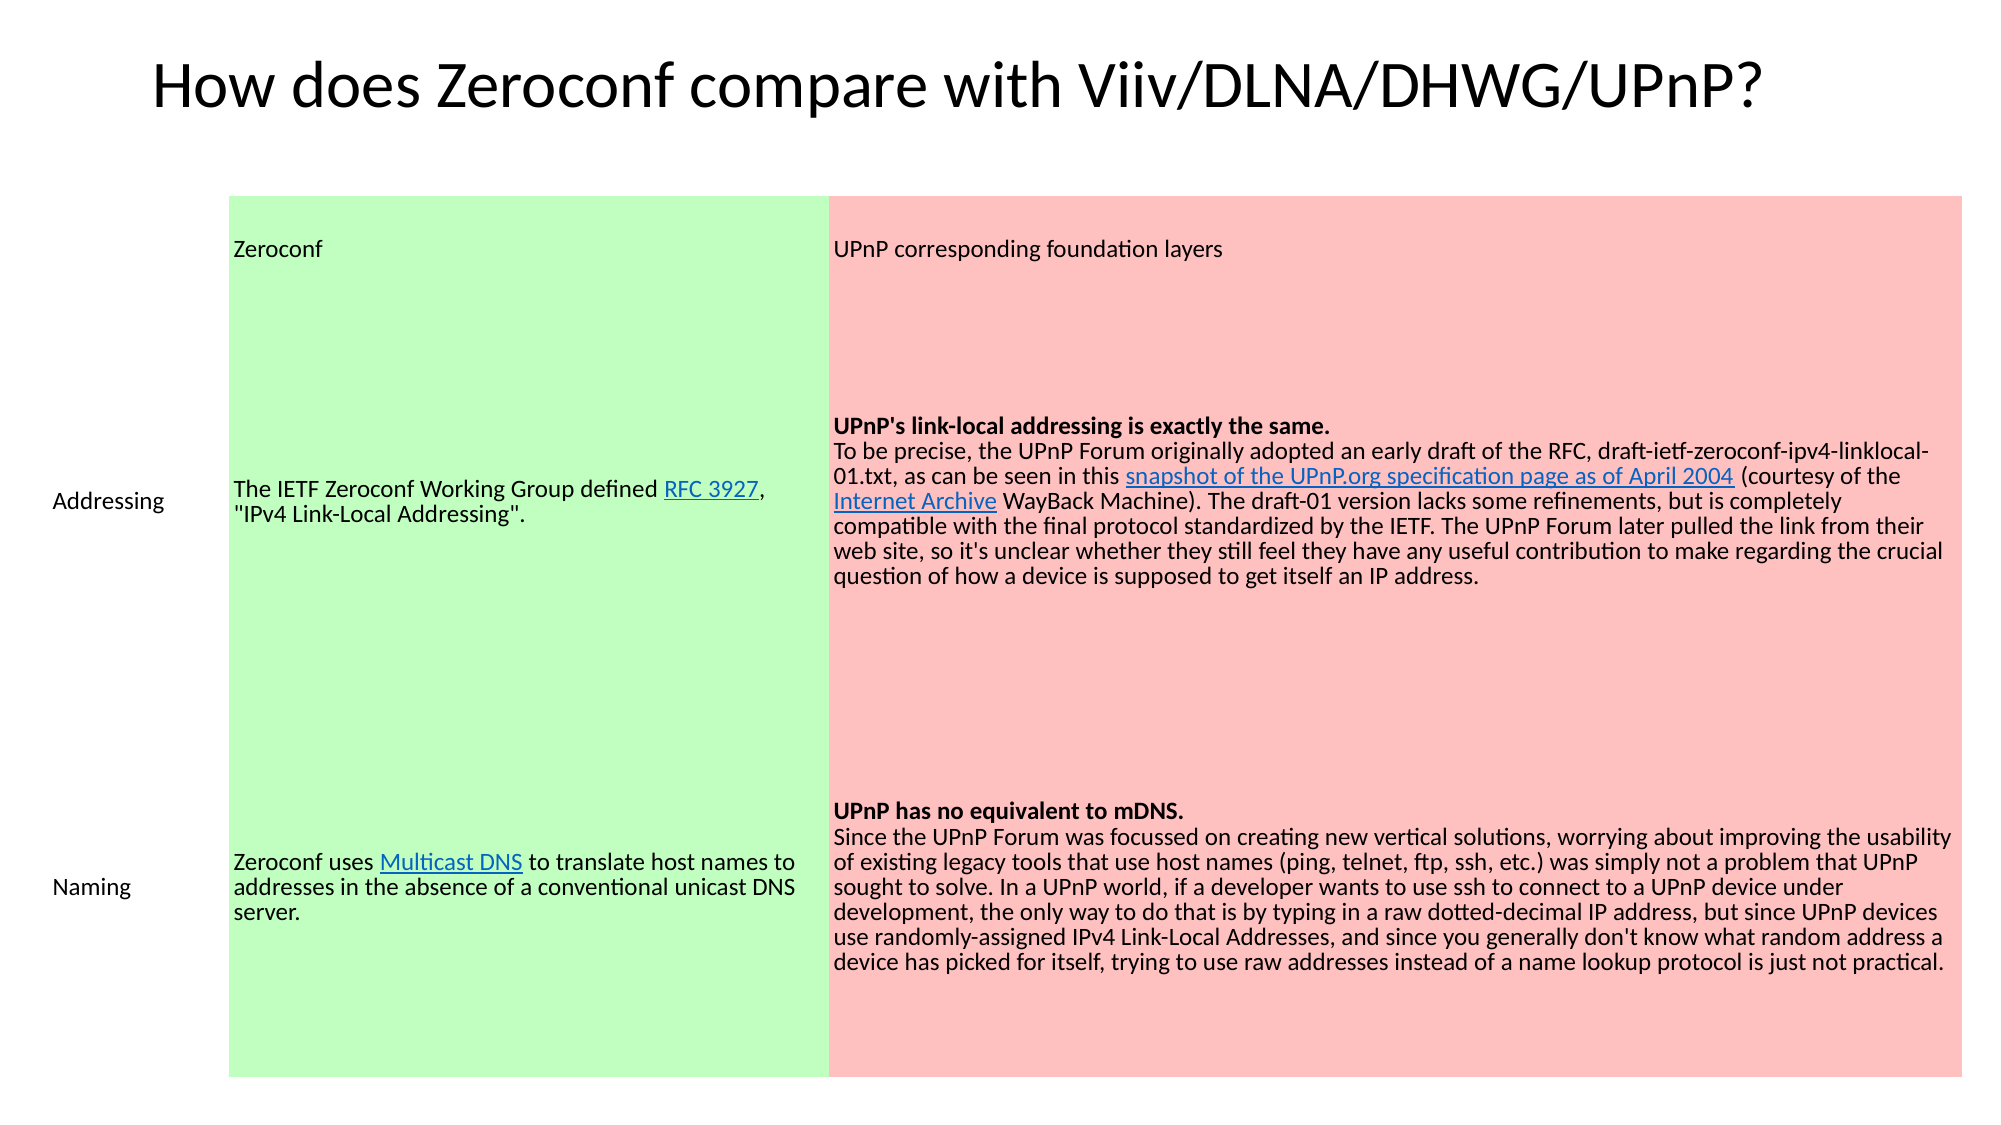

# How does Zeroconf compare with Viiv/DLNA/DHWG/UPnP?
|  | Zeroconf | UPnP corresponding foundation layers |
| --- | --- | --- |
| Addressing | The IETF Zeroconf Working Group defined RFC 3927, "IPv4 Link-Local Addressing". | UPnP's link-local addressing is exactly the same.  To be precise, the UPnP Forum originally adopted an early draft of the RFC, draft-ietf-zeroconf-ipv4-linklocal-01.txt, as can be seen in this snapshot of the UPnP.org specification page as of April 2004 (courtesy of the Internet Archive WayBack Machine). The draft-01 version lacks some refinements, but is completely compatible with the final protocol standardized by the IETF. The UPnP Forum later pulled the link from their web site, so it's unclear whether they still feel they have any useful contribution to make regarding the crucial question of how a device is supposed to get itself an IP address. |
| Naming | Zeroconf uses Multicast DNS to translate host names to addresses in the absence of a conventional unicast DNS server. | UPnP has no equivalent to mDNS.  Since the UPnP Forum was focussed on creating new vertical solutions, worrying about improving the usability of existing legacy tools that use host names (ping, telnet, ftp, ssh, etc.) was simply not a problem that UPnP sought to solve. In a UPnP world, if a developer wants to use ssh to connect to a UPnP device under development, the only way to do that is by typing in a raw dotted-decimal IP address, but since UPnP devices use randomly-assigned IPv4 Link-Local Addresses, and since you generally don't know what random address a device has picked for itself, trying to use raw addresses instead of a name lookup protocol is just not practical. |